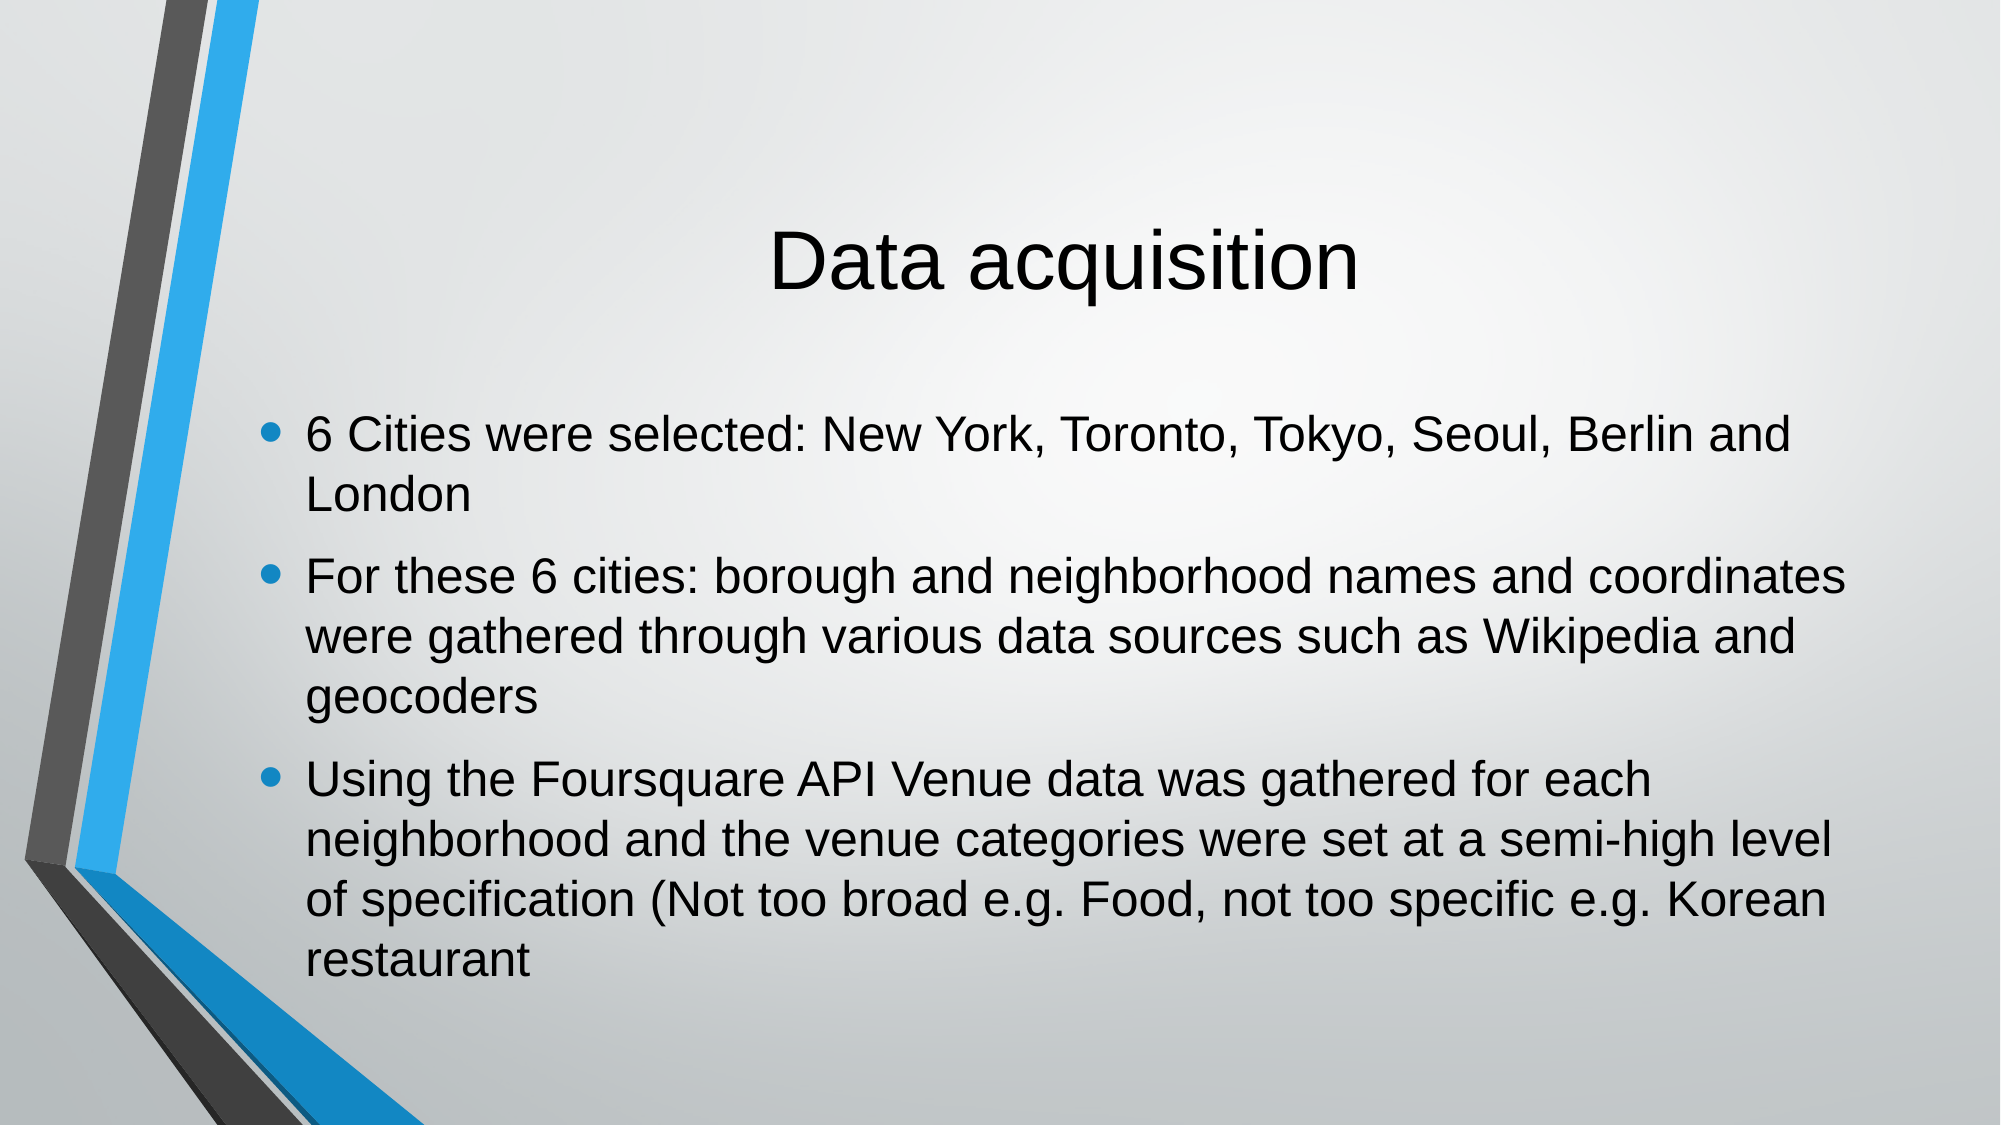

# Data acquisition
6 Cities were selected: New York, Toronto, Tokyo, Seoul, Berlin and London
For these 6 cities: borough and neighborhood names and coordinates were gathered through various data sources such as Wikipedia and geocoders
Using the Foursquare API Venue data was gathered for each neighborhood and the venue categories were set at a semi-high level of specification (Not too broad e.g. Food, not too specific e.g. Korean restaurant